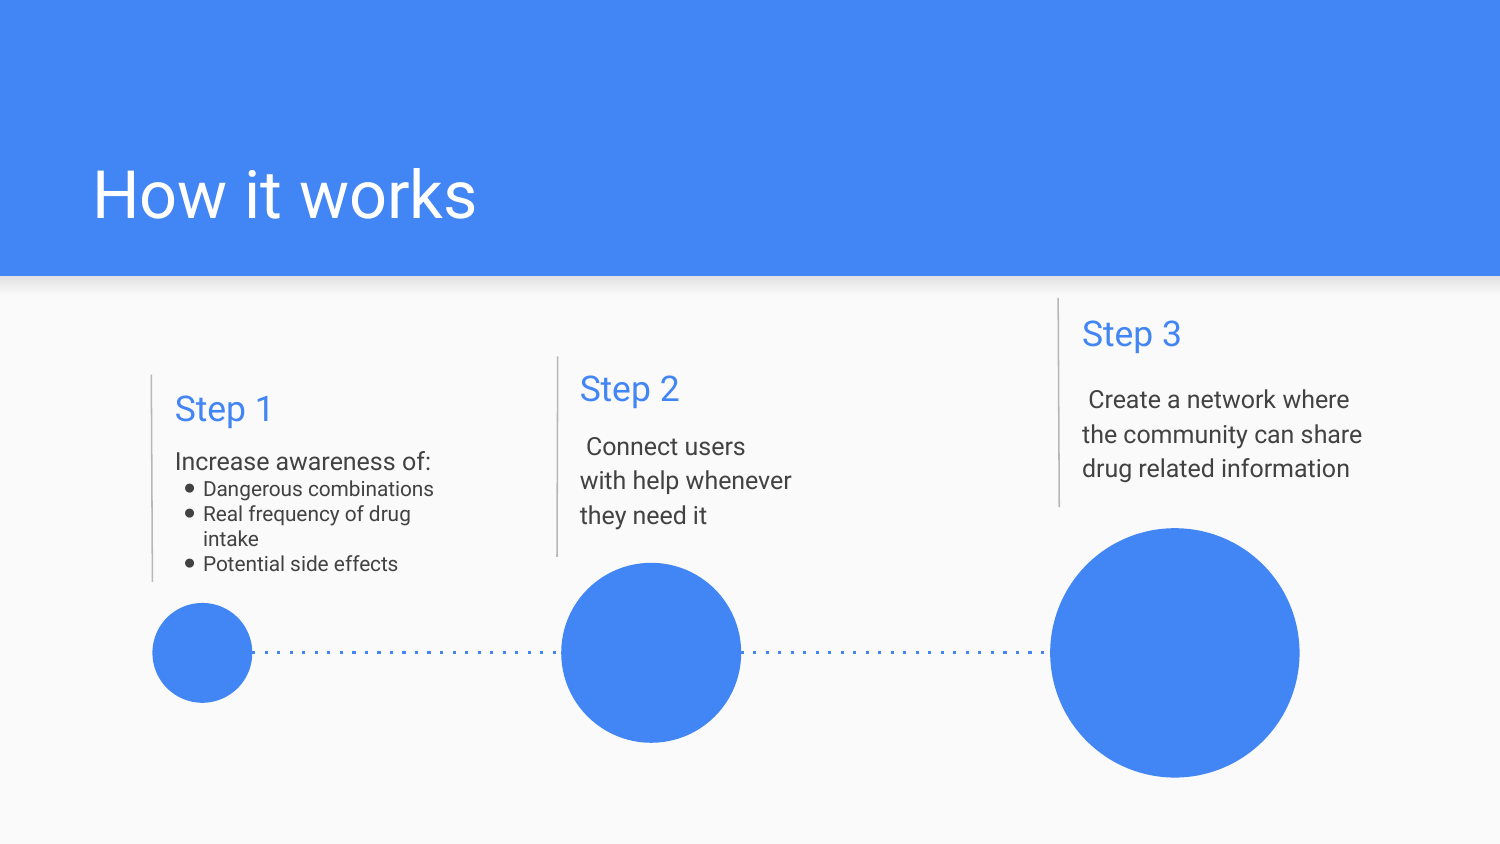

# How it works
Step 3
Step 2
 Create a network where the community can share drug related information
Step 1
 Connect users with help whenever they need it
Increase awareness of:
Dangerous combinations
Real frequency of drug intake
Potential side effects